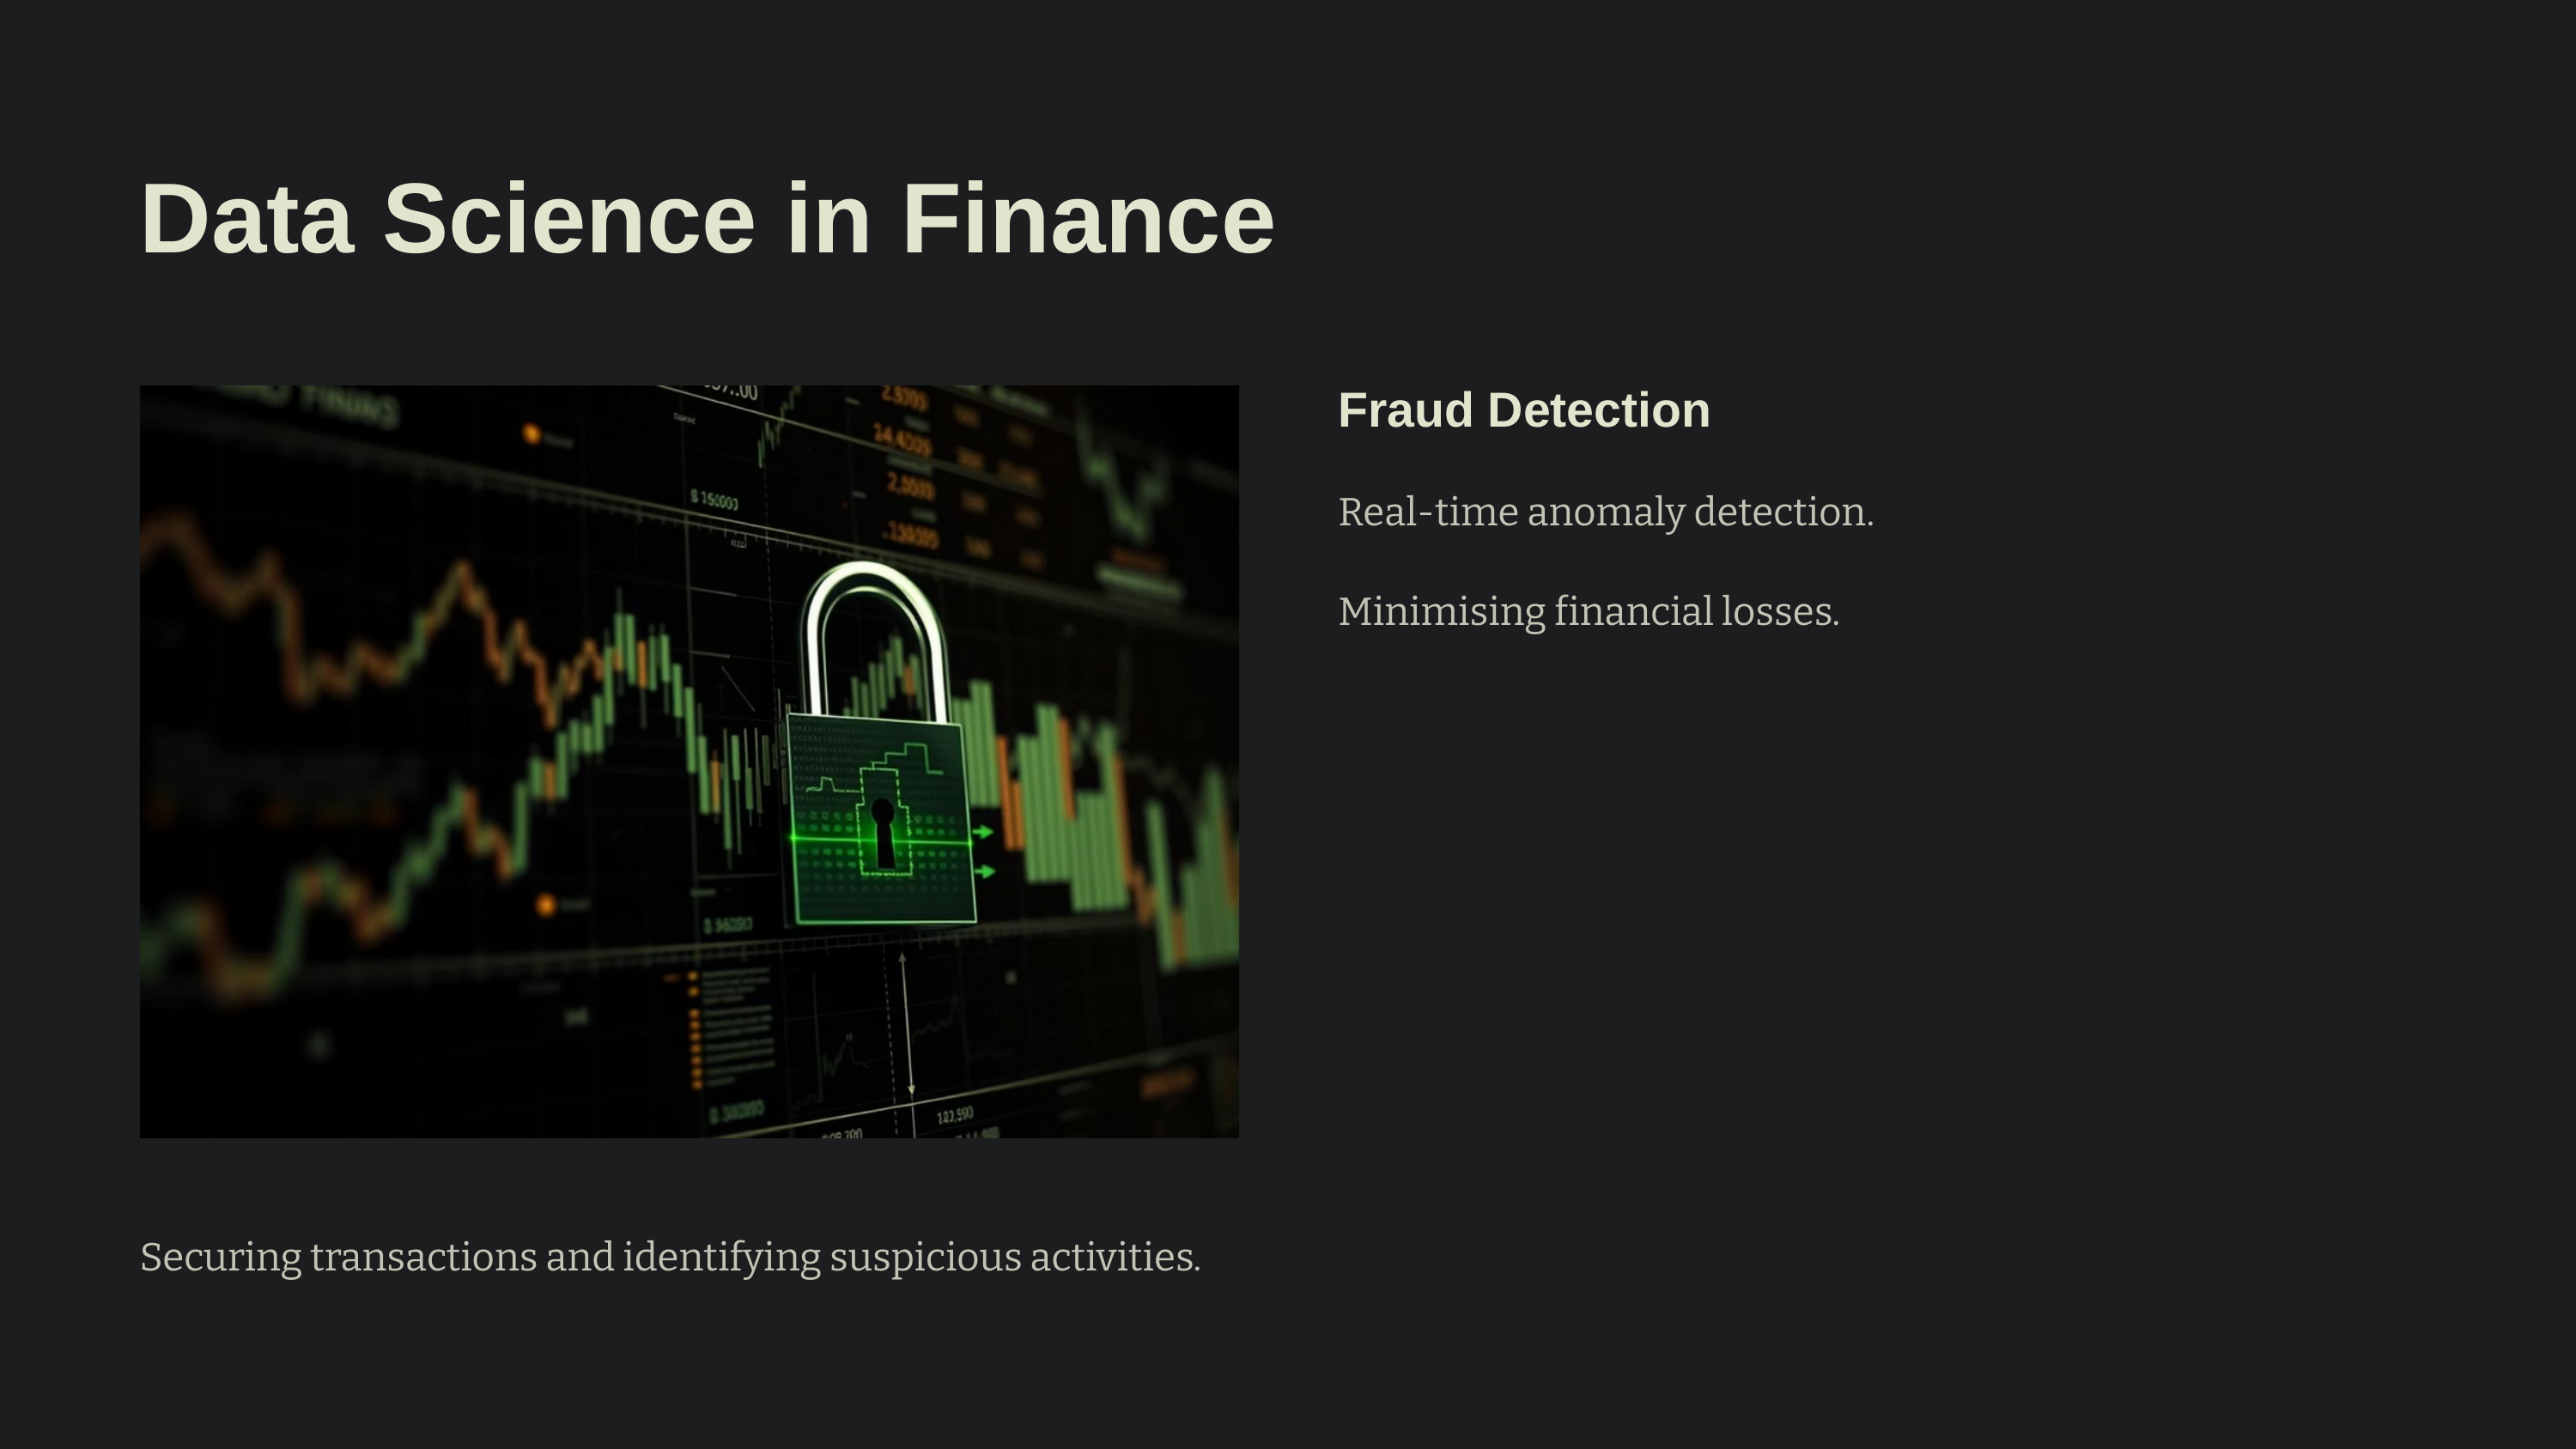

Data Science in Finance
Fraud Detection

Real-time anomaly detection.
Minimising financial losses.
Securing transactions and identifying suspicious activities.